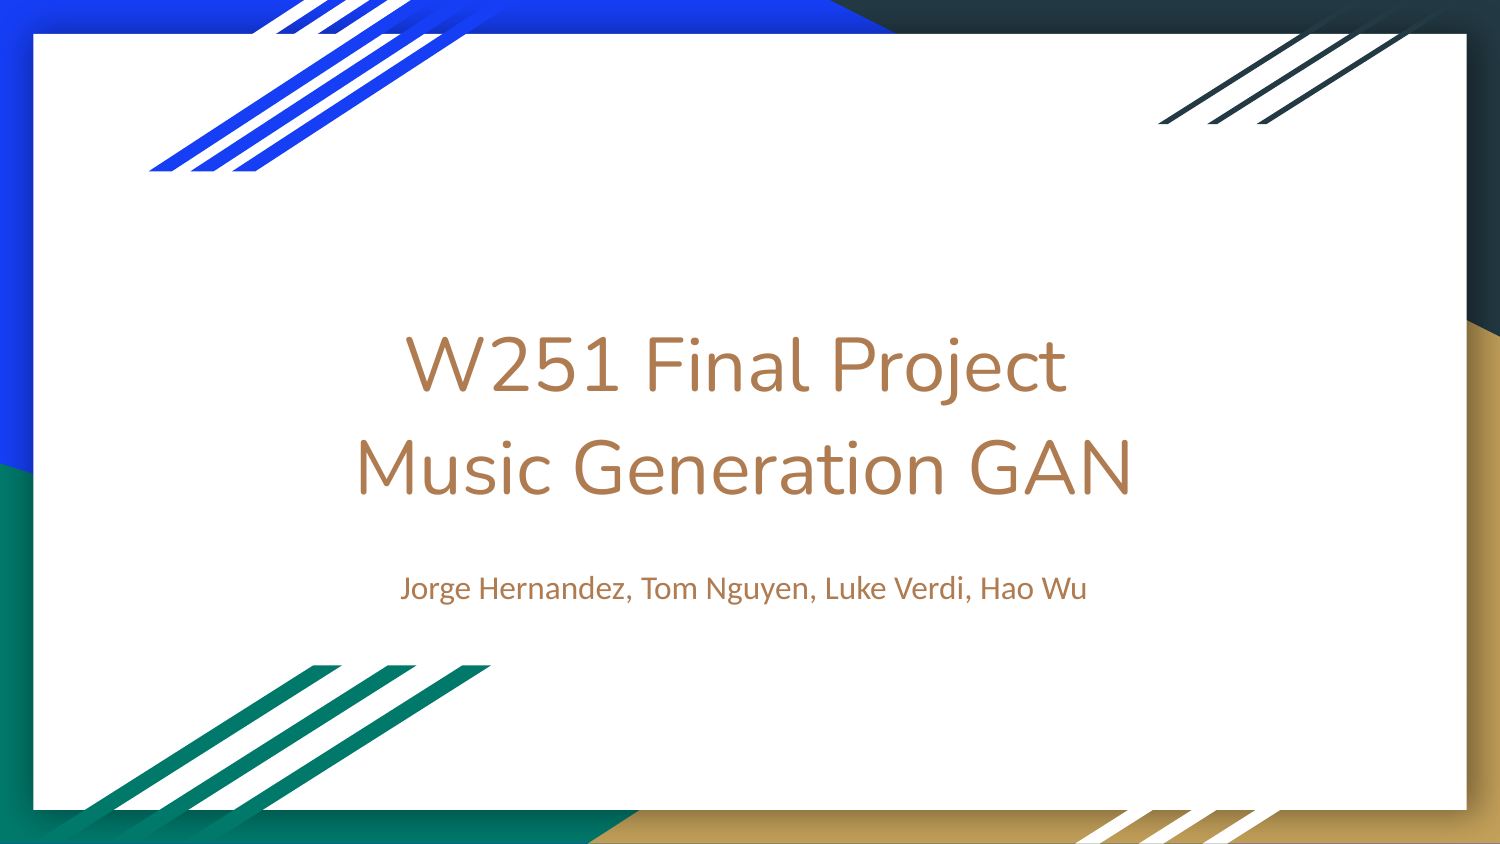

# W251 Final Project
Music Generation GAN
Jorge Hernandez, Tom Nguyen, Luke Verdi, Hao Wu